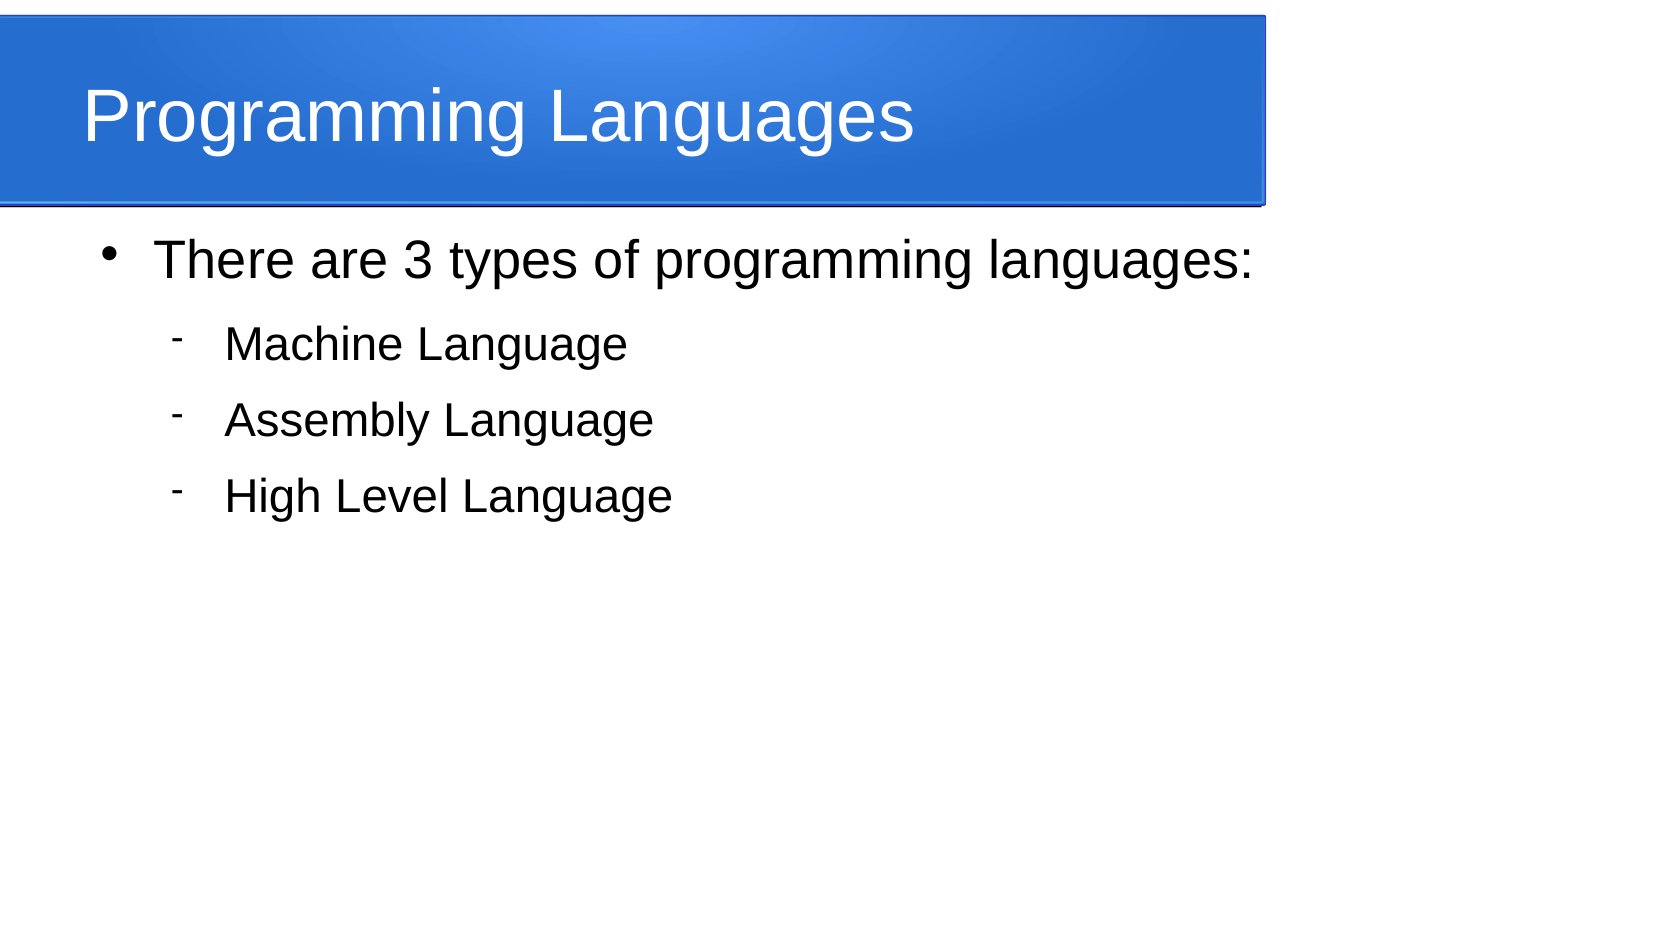

Programming Languages
There are 3 types of programming languages:
Machine Language
Assembly Language
High Level Language